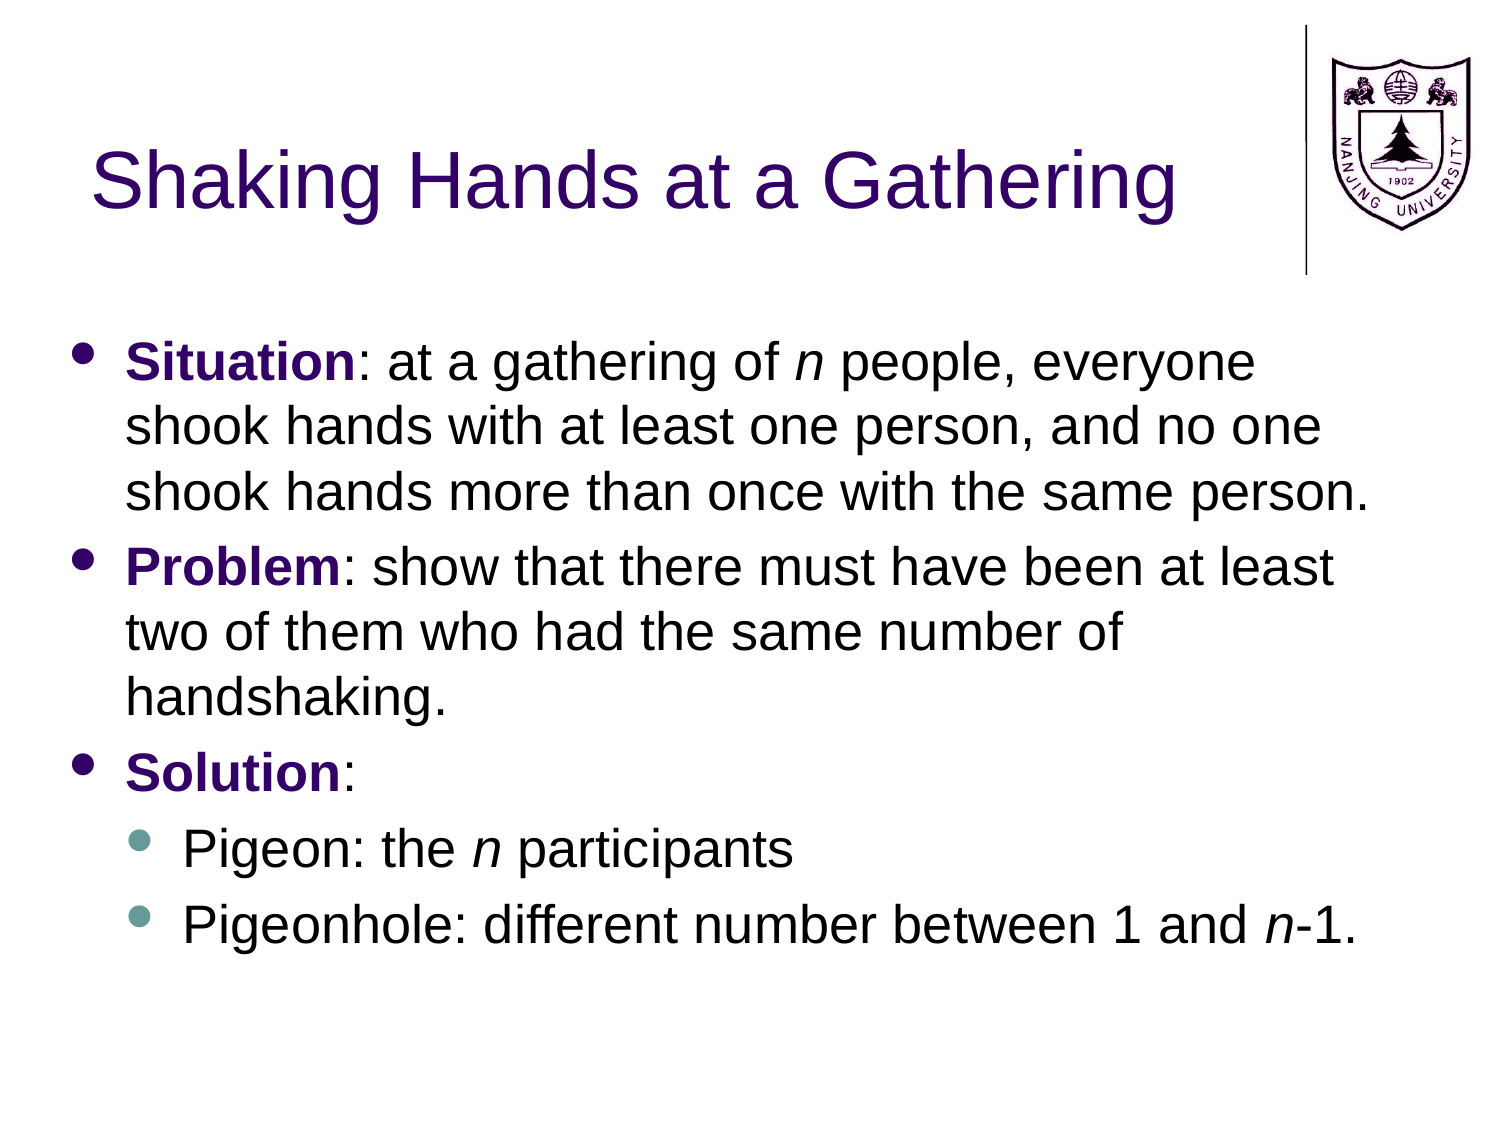

# Shaking Hands at a Gathering
Situation: at a gathering of n people, everyone shook hands with at least one person, and no one shook hands more than once with the same person.
Problem: show that there must have been at least two of them who had the same number of handshaking.
Solution:
Pigeon: the n participants
Pigeonhole: different number between 1 and n-1.